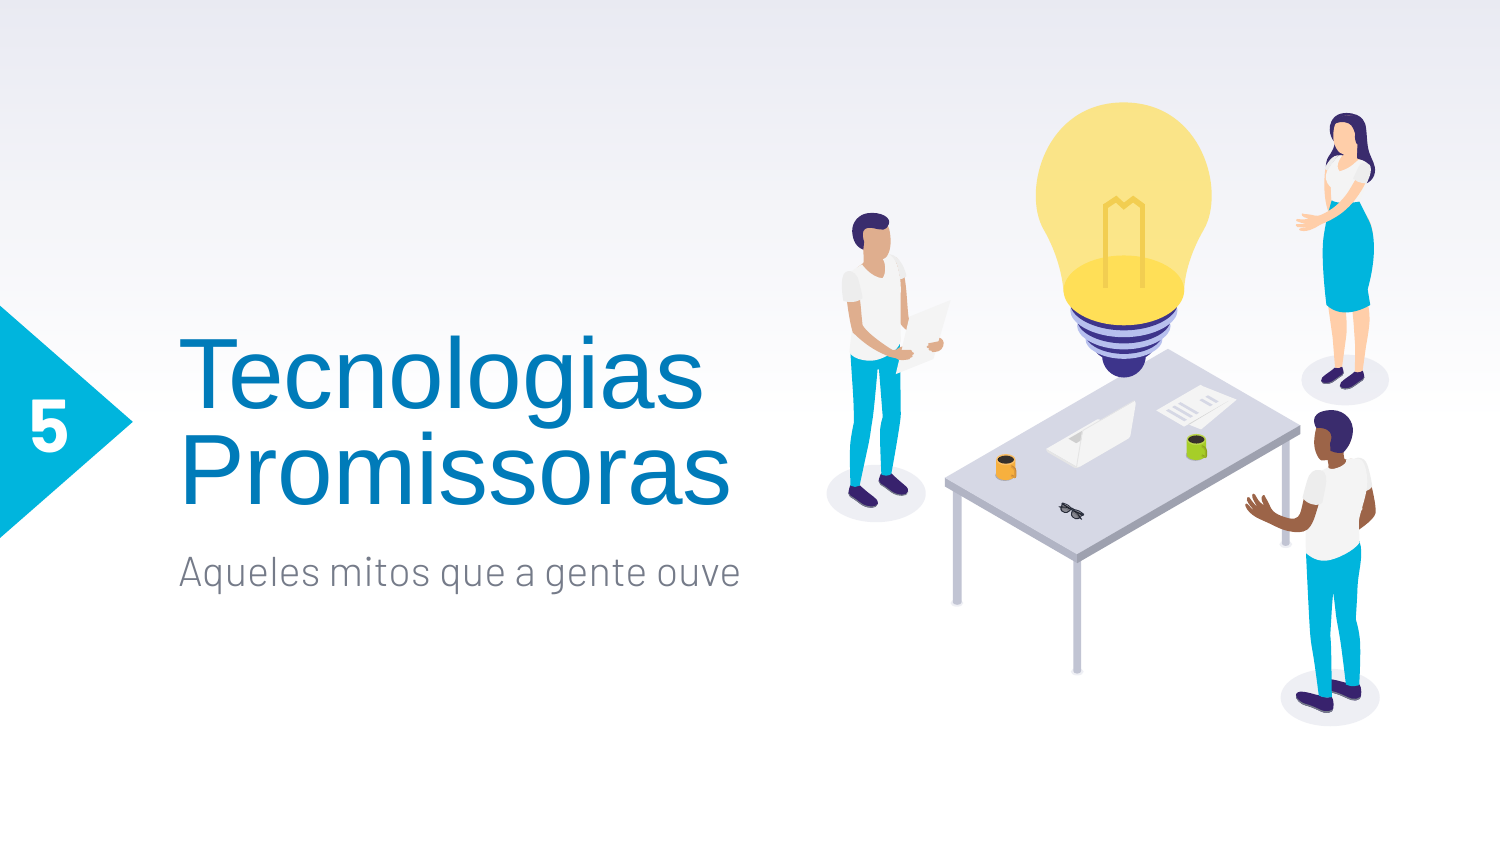

5
# Tecnologias Promissoras
Aqueles mitos que a gente ouve